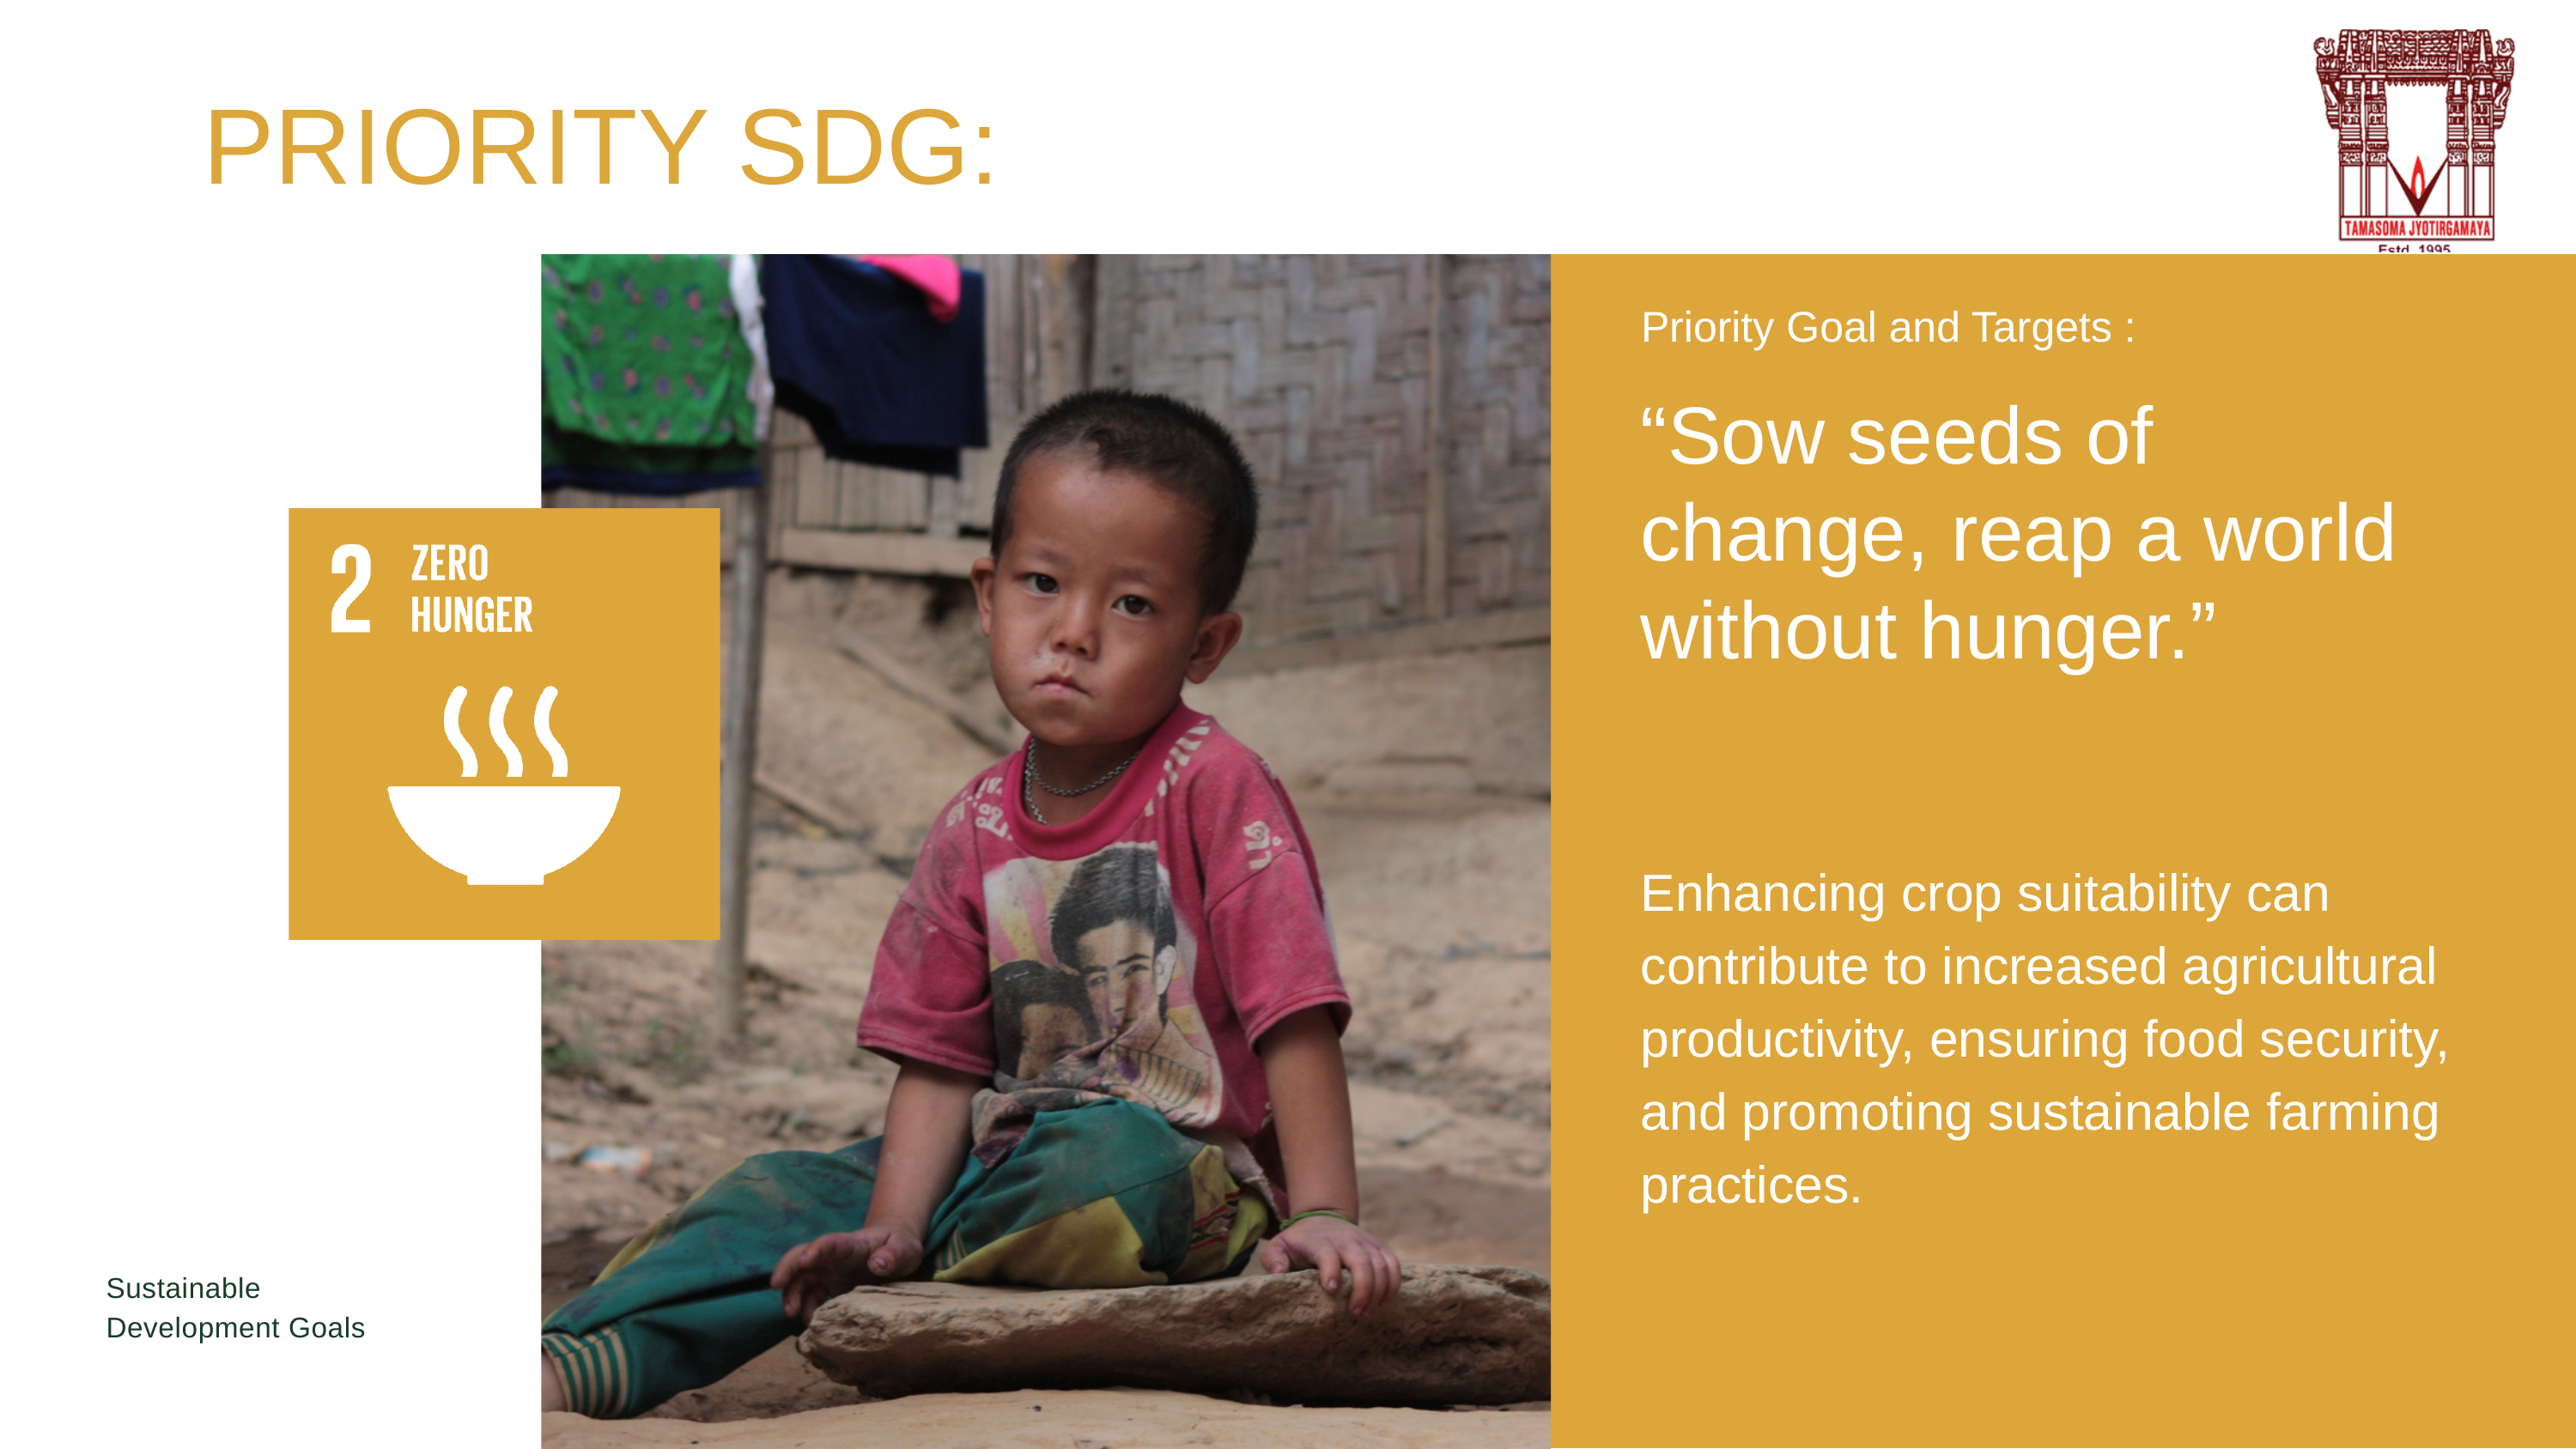

PRIORITY SDG:

Priority Goal and Targets :
“Sow seeds of change, reap a world without hunger.”
Enhancing crop suitability can contribute to increased agricultural productivity, ensuring food security, and promoting sustainable farming practices.

Sustainable Development Goals